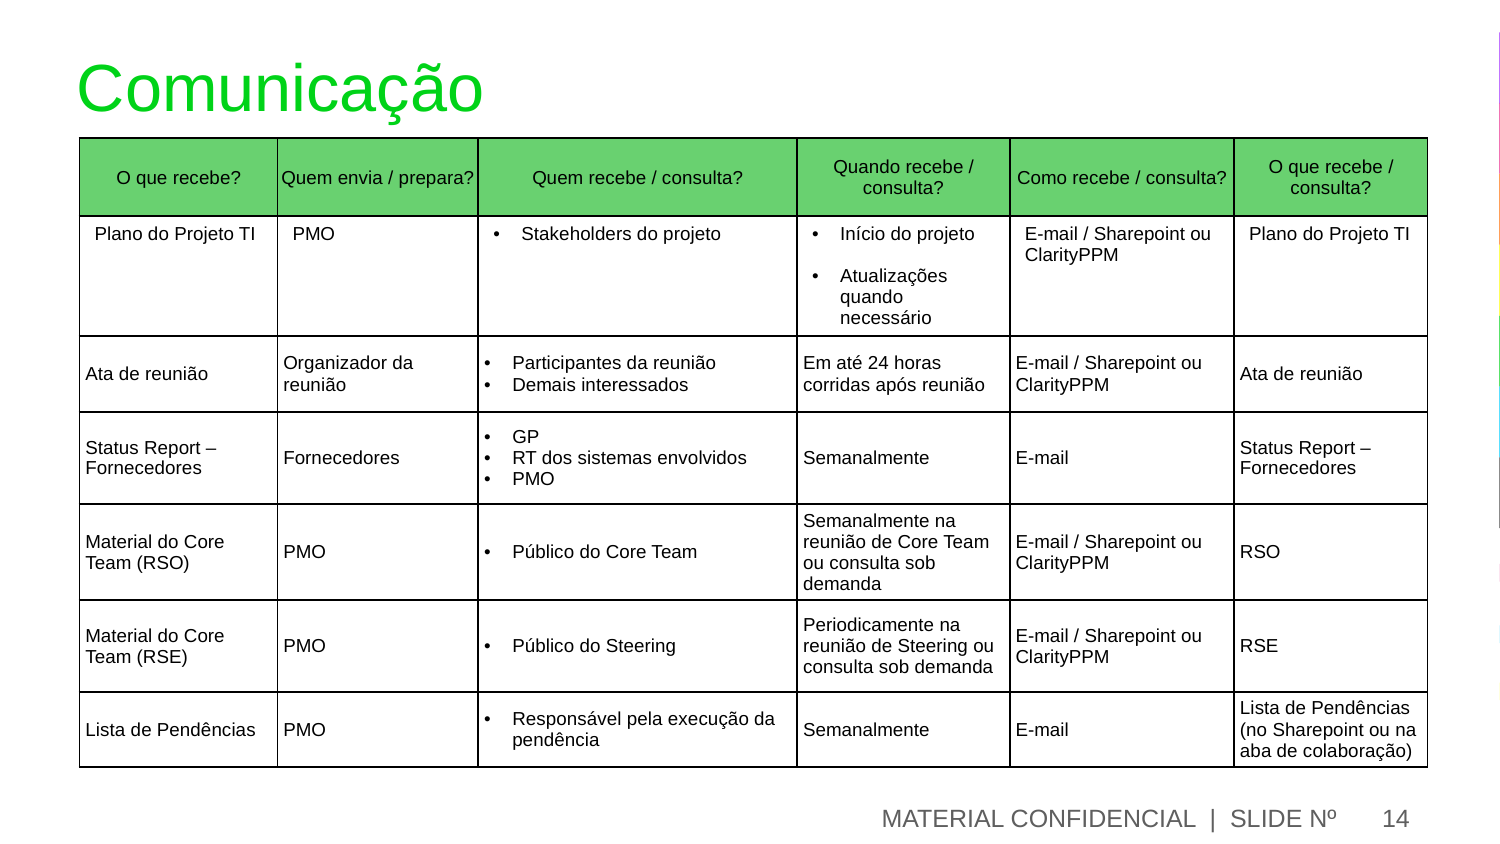

# Comunicação
| O que recebe? | Quem envia / prepara? | Quem recebe / consulta? | Quando recebe / consulta? | Como recebe / consulta? | O que recebe / consulta? |
| --- | --- | --- | --- | --- | --- |
| Plano do Projeto TI | PMO | Stakeholders do projeto | Início do projeto Atualizações quando necessário | E-mail / Sharepoint ou ClarityPPM | Plano do Projeto TI |
| Ata de reunião | Organizador da reunião | Participantes da reunião Demais interessados | Em até 24 horas corridas após reunião | E-mail / Sharepoint ou ClarityPPM | Ata de reunião |
| Status Report –Fornecedores | Fornecedores | GP RT dos sistemas envolvidos PMO | Semanalmente | E-mail | Status Report – Fornecedores |
| Material do Core Team (RSO) | PMO | Público do Core Team | Semanalmente na reunião de Core Team ou consulta sob demanda | E-mail / Sharepoint ou ClarityPPM | RSO |
| Material do Core Team (RSE) | PMO | Público do Steering | Periodicamente na reunião de Steering ou consulta sob demanda | E-mail / Sharepoint ou ClarityPPM | RSE |
| Lista de Pendências | PMO | Responsável pela execução da pendência | Semanalmente | E-mail | Lista de Pendências (no Sharepoint ou na aba de colaboração) |
MATERIAL CONFIDENCIAL  |  SLIDE Nº
14